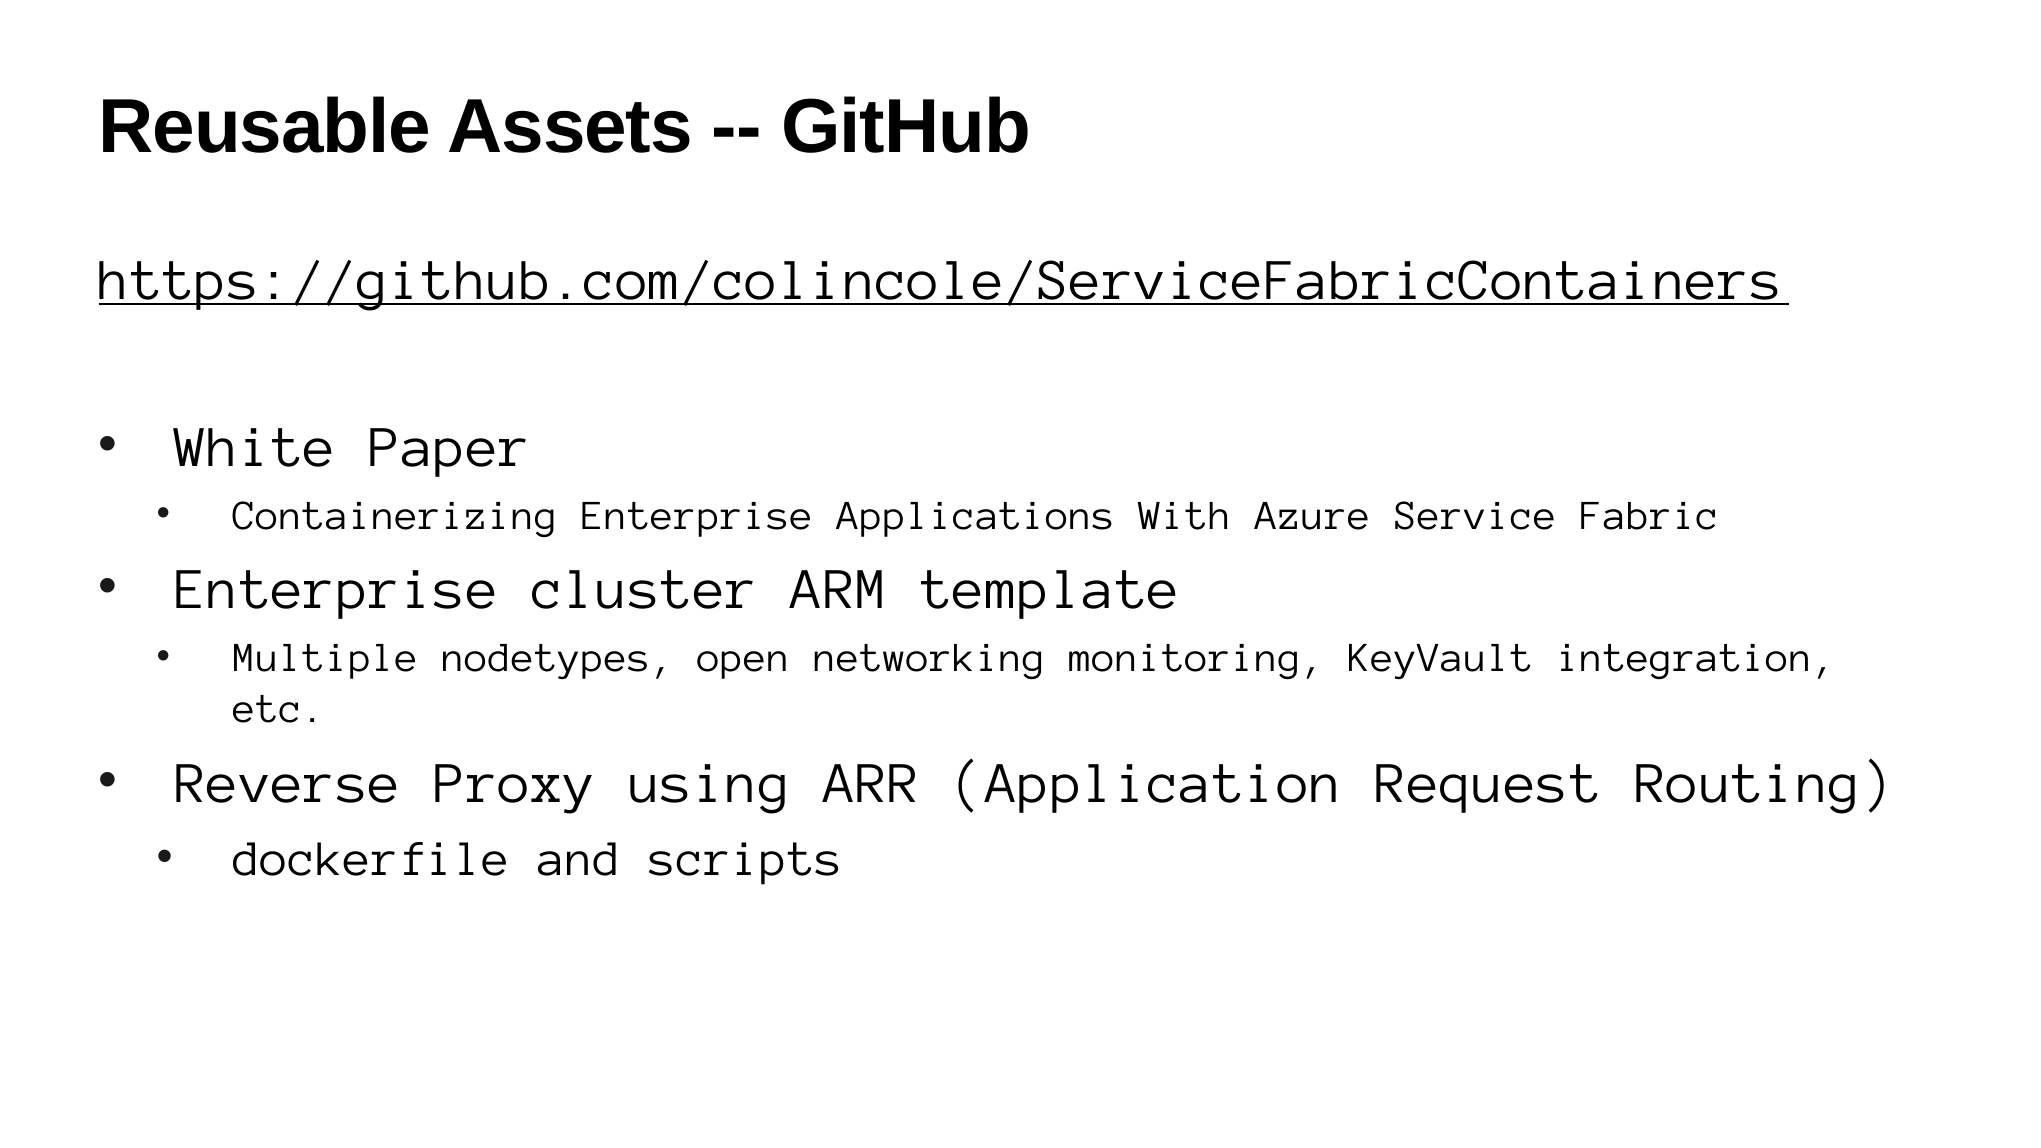

# Reusable Assets -- GitHub
https://github.com/colincole/ServiceFabricContainers

White Paper
Containerizing Enterprise Applications With Azure Service Fabric
Enterprise cluster ARM template
Multiple nodetypes, open networking monitoring, KeyVault integration, etc.
Reverse Proxy using ARR (Application Request Routing)
dockerfile and scripts